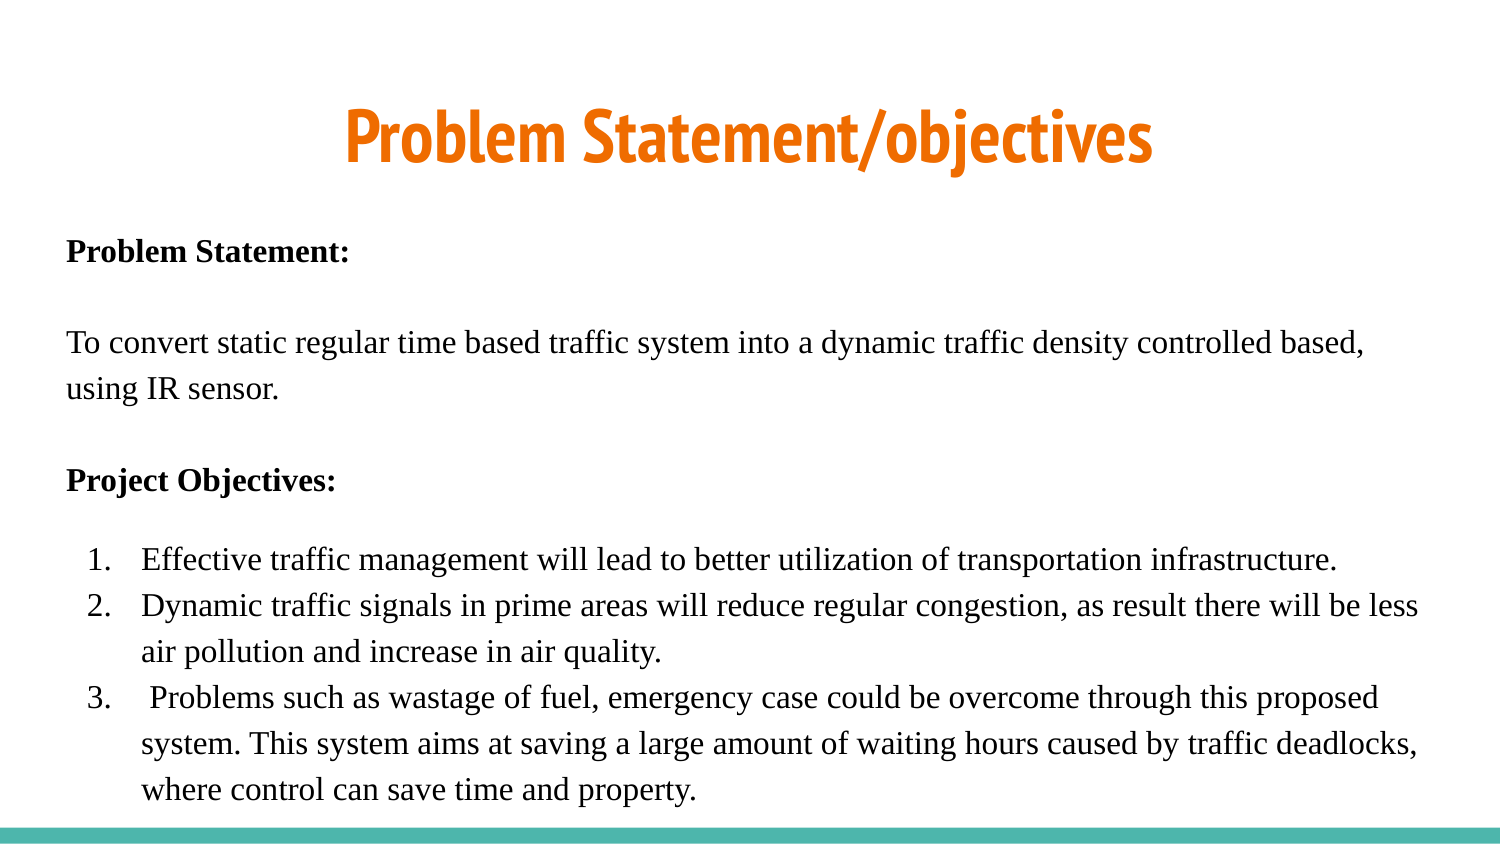

# Problem Statement/objectives
Problem Statement:

To convert static regular time based traffic system into a dynamic traffic density controlled based, using IR sensor.

Project Objectives:
Effective traffic management will lead to better utilization of transportation infrastructure.
Dynamic traffic signals in prime areas will reduce regular congestion, as result there will be less air pollution and increase in air quality.
 Problems such as wastage of fuel, emergency case could be overcome through this proposed system. This system aims at saving a large amount of waiting hours caused by traffic deadlocks, where control can save time and property.